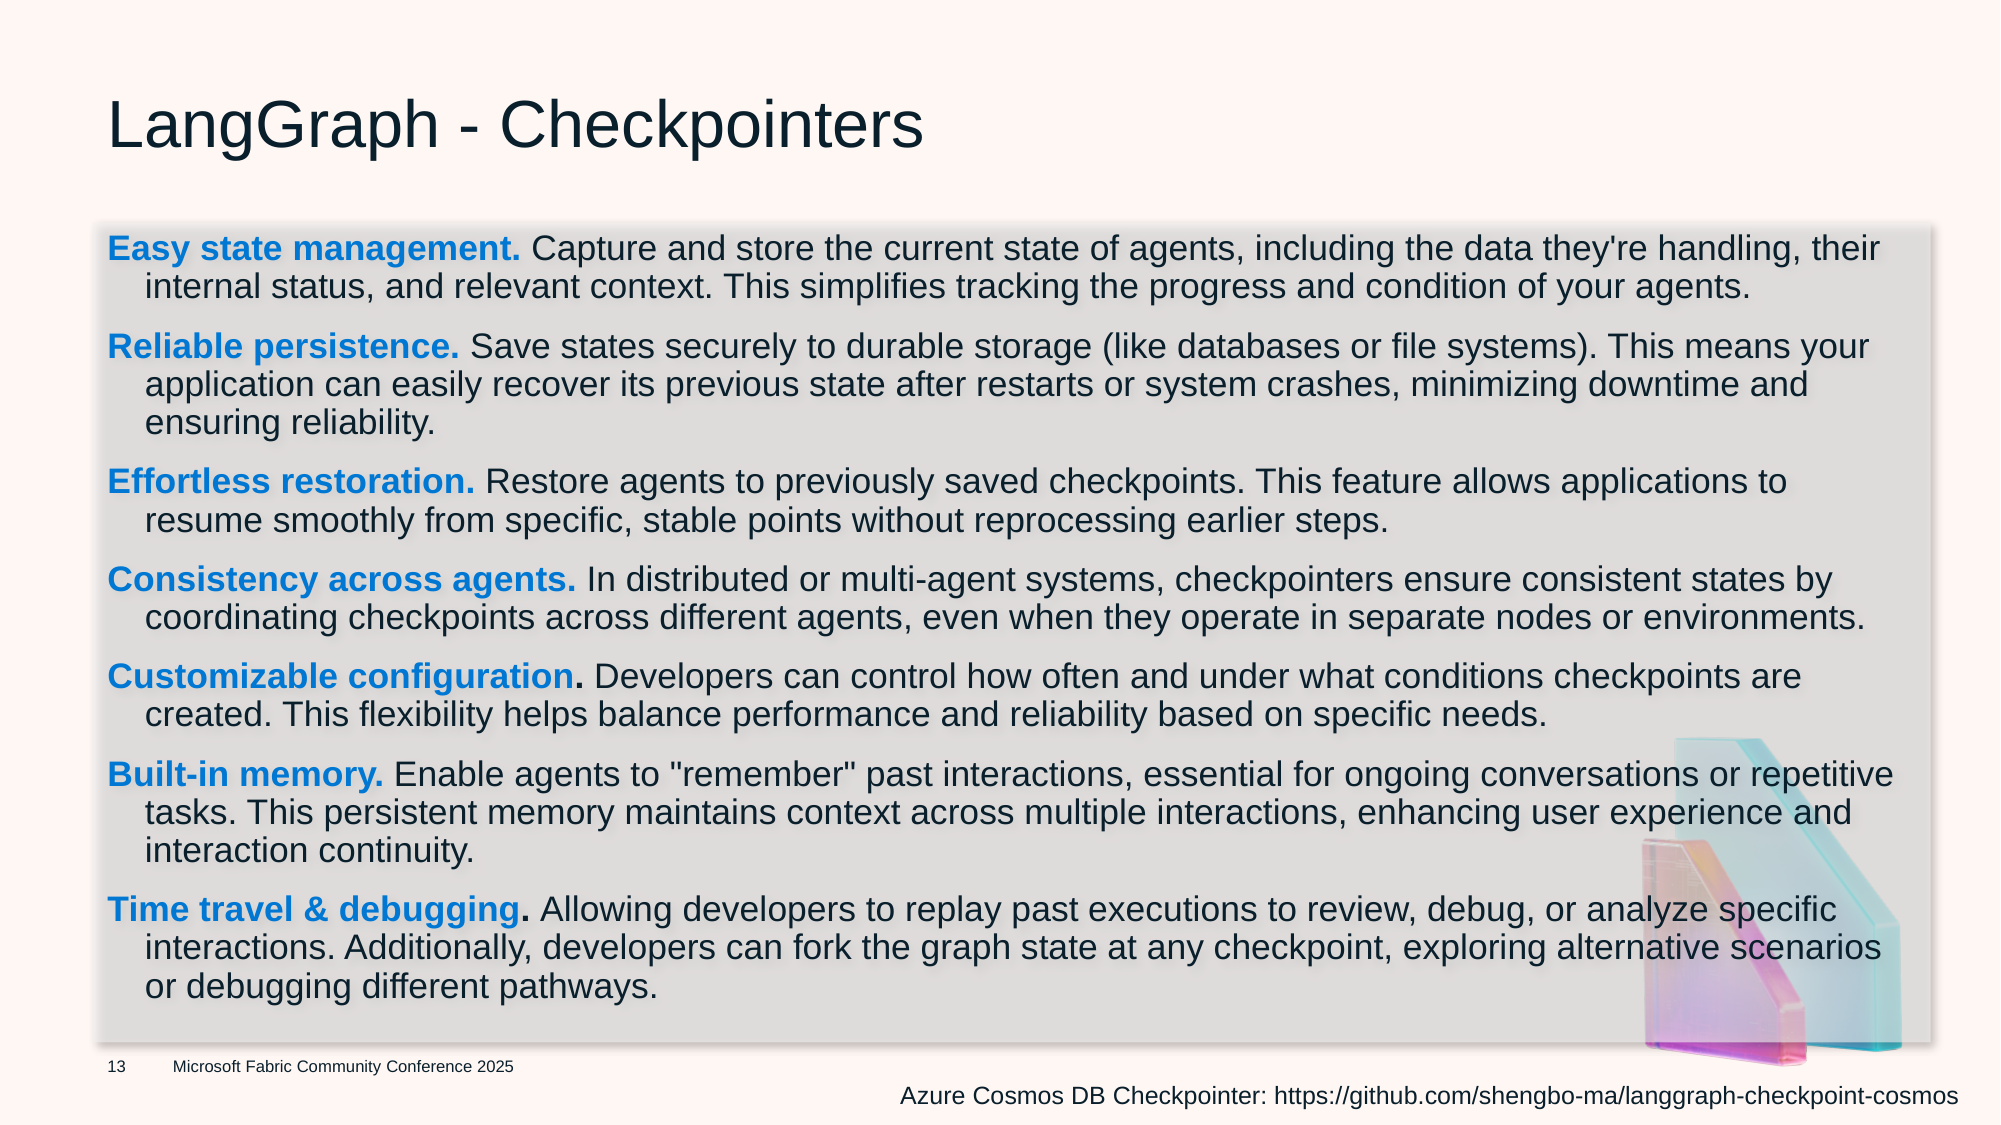

# LangGraph - Checkpointers
Easy state management. Capture and store the current state of agents, including the data they're handling, their internal status, and relevant context. This simplifies tracking the progress and condition of your agents.
Reliable persistence. Save states securely to durable storage (like databases or file systems). This means your application can easily recover its previous state after restarts or system crashes, minimizing downtime and ensuring reliability.
Effortless restoration. Restore agents to previously saved checkpoints. This feature allows applications to resume smoothly from specific, stable points without reprocessing earlier steps.
Consistency across agents. In distributed or multi-agent systems, checkpointers ensure consistent states by coordinating checkpoints across different agents, even when they operate in separate nodes or environments.
Customizable configuration. Developers can control how often and under what conditions checkpoints are created. This flexibility helps balance performance and reliability based on specific needs.
Built-in memory. Enable agents to "remember" past interactions, essential for ongoing conversations or repetitive tasks. This persistent memory maintains context across multiple interactions, enhancing user experience and interaction continuity.
Time travel & debugging. Allowing developers to replay past executions to review, debug, or analyze specific interactions. Additionally, developers can fork the graph state at any checkpoint, exploring alternative scenarios or debugging different pathways.
13
Microsoft Fabric Community Conference 2025
Azure Cosmos DB Checkpointer: https://github.com/shengbo-ma/langgraph-checkpoint-cosmos